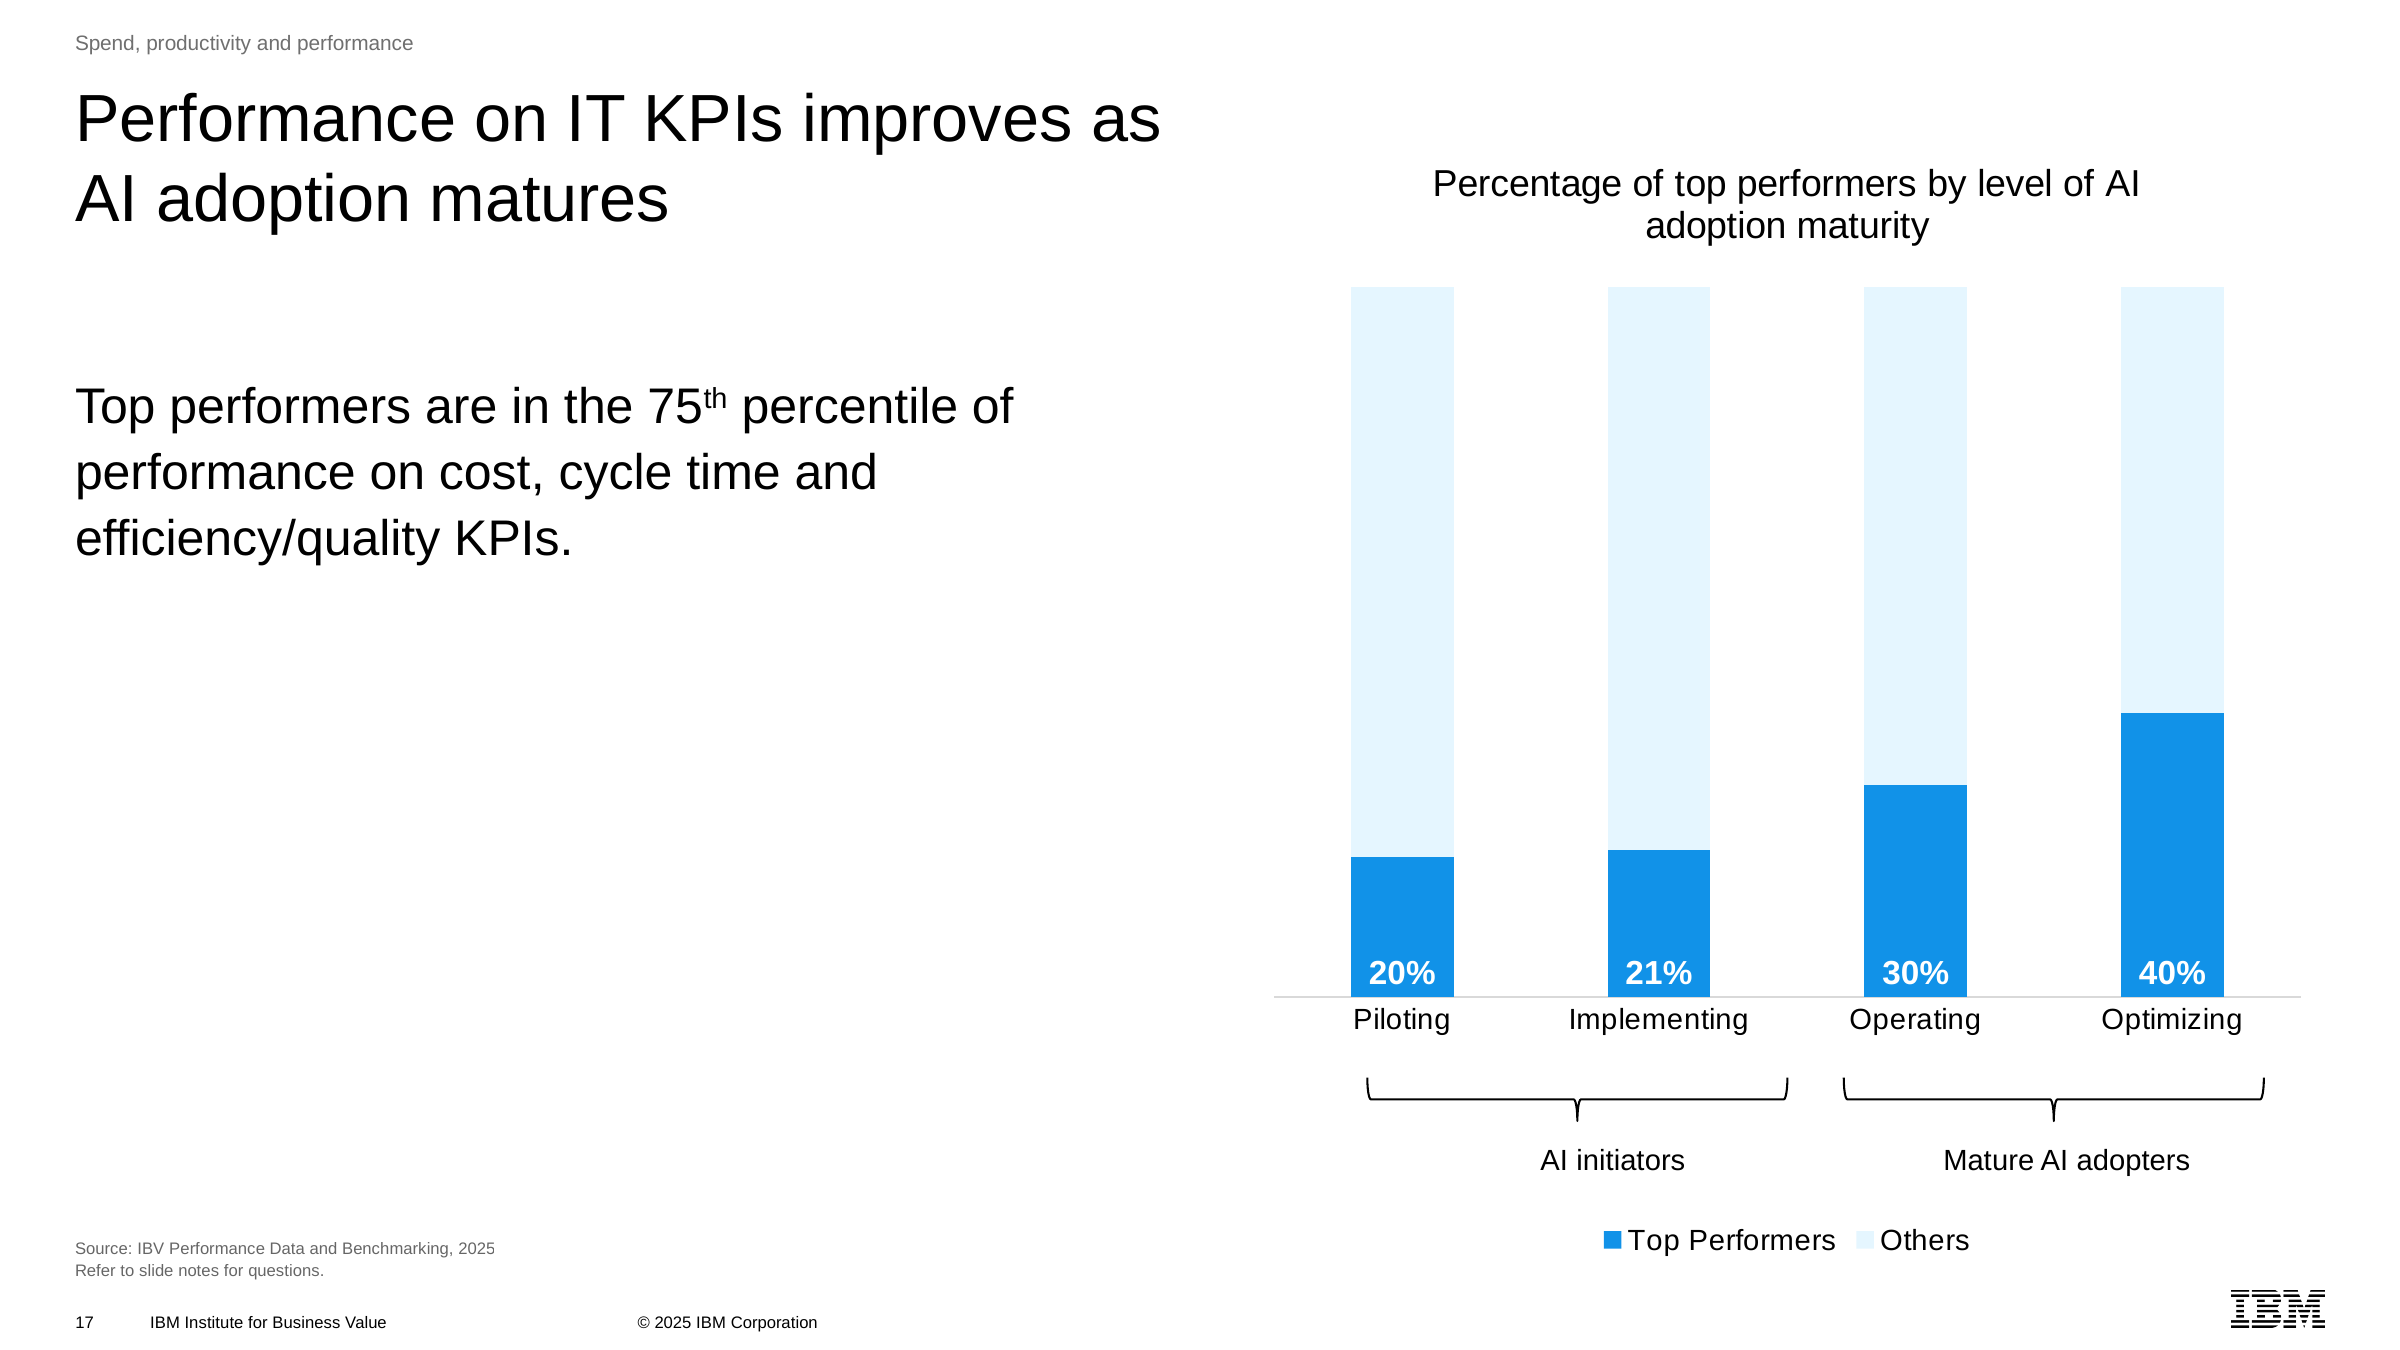

Spend, productivity and performance
# Performance on IT KPIs improves as AI adoption matures

### Chart: Percentage of top performers by level of AI adoption maturity

| Category | Top Performers | Others |
|---|---|---|
| Piloting | 0.19662921348314608 | 0.8033707865168539 |
| Implementing | 0.20774647887323944 | 0.7922535211267605 |
| Operating | 0.2980769230769231 | 0.7019230769230769 |
| Optimizing | 0.4 | 0.6 |
Top performers are in the 75th percentile of performance on cost, cycle time and efficiency/quality KPIs.

AI initiators
Mature AI adopters
Source: IBV Performance Data and Benchmarking, 2025
Refer to slide notes for questions.